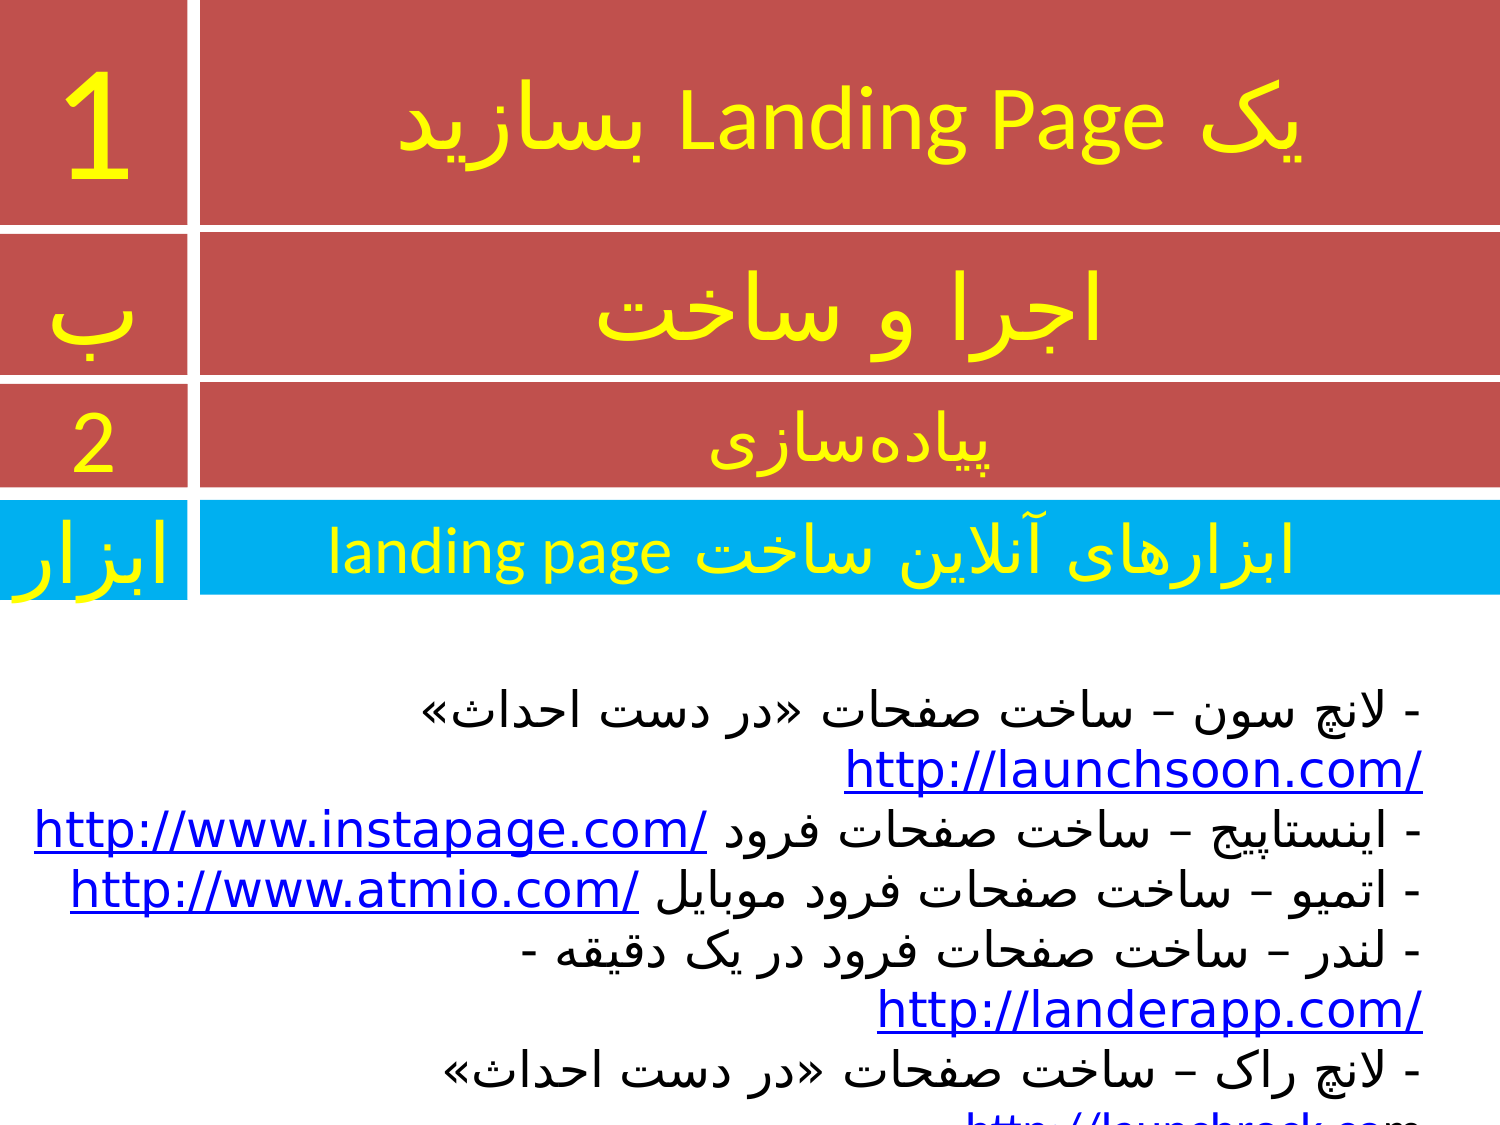

1
# یک Landing Page بسازید
اجرا و ساخت
ب
پیاده‌سازی
2
ابزار
ابزارهای آنلاین ساخت landing page
- لانچ سون – ساخت صفحات «در دست احداث»  http://launchsoon.com/
- اینستاپیج – ساخت صفحات فرود http://www.instapage.com/
- اتمیو – ساخت صفحات فرود موبایل http://www.atmio.com/
- لندر – ساخت صفحات فرود در یک دقیقه - http://landerapp.com/
- لانچ راک – ساخت صفحات «در دست احداث» http://launchrock.com